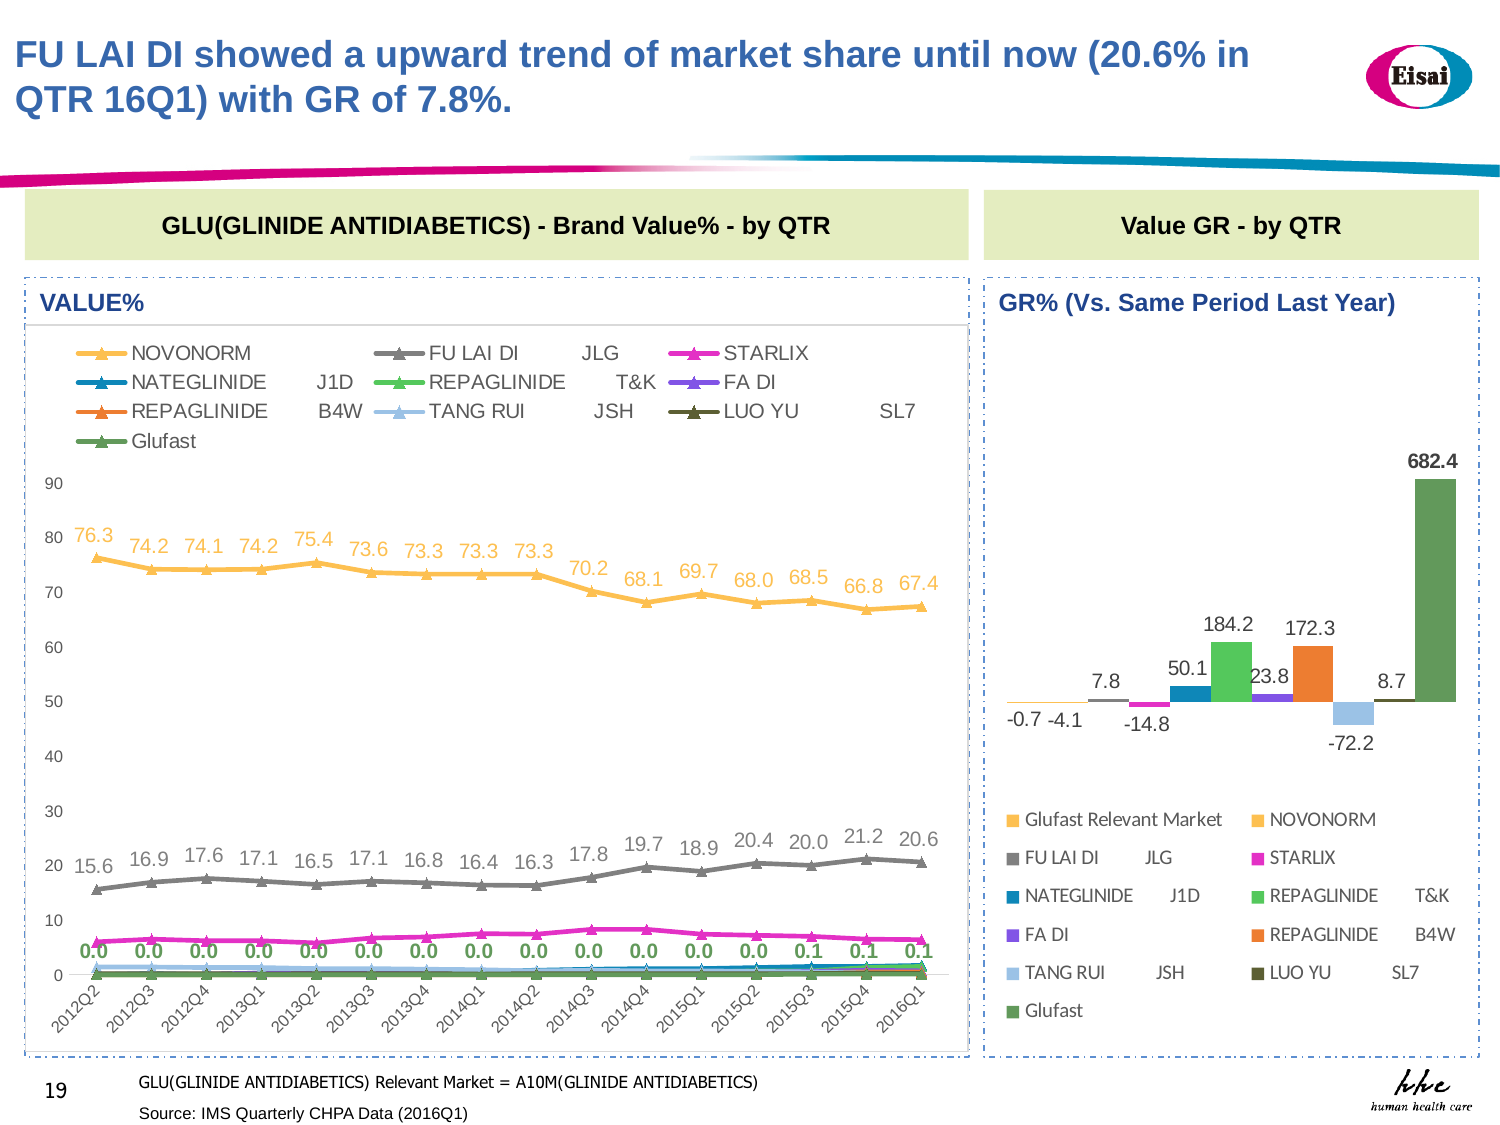

FU LAI DI showed a upward trend of market share until now (20.6% in QTR 16Q1) with GR of 7.8%.
GLU(GLINIDE ANTIDIABETICS) - Brand Value% - by QTR
Value GR - by QTR

VALUE%
GR% (Vs. Same Period Last Year)

### Chart

| Category | NOVONORM | FU LAI DI          JLG | STARLIX | NATEGLINIDE        J1D | REPAGLINIDE        T&K | FA DI | REPAGLINIDE        B4W | TANG RUI           JSH | LUO YU             SL7 | Glufast |
|---|---|---|---|---|---|---|---|---|---|---|
| 2012Q2 | 76.3 | 15.6 | 6.0 | 0.0 | 0.0 | 0.1 | 0.0 | 1.4 | 0.2 | 0.0 |
| 2012Q3 | 74.2 | 16.9 | 6.5 | 0.2 | 0.0 | 0.1 | 0.0 | 1.4 | 0.2 | 0.0 |
| 2012Q4 | 74.1 | 17.6 | 6.2 | 0.0 | 0.0 | 0.1 | 0.0 | 1.3 | 0.2 | 0.0 |
| 2013Q1 | 74.2 | 17.1 | 6.2 | 0.3 | 0.0 | 0.3 | 0.0 | 1.3 | 0.1 | 0.0 |
| 2013Q2 | 75.4 | 16.5 | 5.8 | 0.3 | 0.1 | 0.2 | 0.0 | 1.1 | 0.2 | 0.0 |
| 2013Q3 | 73.6 | 17.1 | 6.7 | 0.4 | 0.1 | 0.3 | 0.0 | 1.1 | 0.2 | 0.0 |
| 2013Q4 | 73.3 | 16.8 | 6.9 | 0.5 | 0.5 | 0.2 | 0.0 | 1.0 | 0.2 | 0.0 |
| 2014Q1 | 73.3 | 16.4 | 7.5 | 0.7 | 0.4 | 0.3 | 0.0 | 0.9 | 0.1 | 0.0 |
| 2014Q2 | 73.3 | 16.3 | 7.4 | 0.8 | 0.4 | 0.3 | 0.0 | 0.7 | 0.2 | 0.0 |
| 2014Q3 | 70.2 | 17.8 | 8.3 | 1.0 | 0.6 | 0.4 | 0.2 | 0.8 | 0.2 | 0.0 |
| 2014Q4 | 68.1 | 19.7 | 8.3 | 1.1 | 0.6 | 0.4 | 0.2 | 0.7 | 0.2 | 0.0 |
| 2015Q1 | 69.7 | 18.9 | 7.4 | 1.1 | 0.5 | 0.5 | 0.2 | 0.7 | 0.2 | 0.0 |
| 2015Q2 | 68.0 | 20.4 | 7.2 | 1.3 | 0.7 | 0.5 | 0.3 | 0.6 | 0.2 | 0.0 |
| 2015Q3 | 68.5 | 20.0 | 7.0 | 1.5 | 0.7 | 0.6 | 0.4 | 0.5 | 0.2 | 0.1 |
| 2015Q4 | 66.8 | 21.2 | 6.5 | 1.5 | 1.3 | 0.8 | 0.5 | 0.3 | 0.3 | 0.1 |
| 2016Q1 | 67.4 | 20.6 | 6.4 | 1.7 | 1.5 | 0.7 | 0.5 | 0.2 | 0.2 | 0.1 |

### Chart

| Category |  |  |  |  |  |  |  |  |  |  |  |
|---|---|---|---|---|---|---|---|---|---|---|---|
GLU(GLINIDE ANTIDIABETICS) Relevant Market = A10M(GLINIDE ANTIDIABETICS)
19
Source: IMS Quarterly CHPA Data (2016Q1)